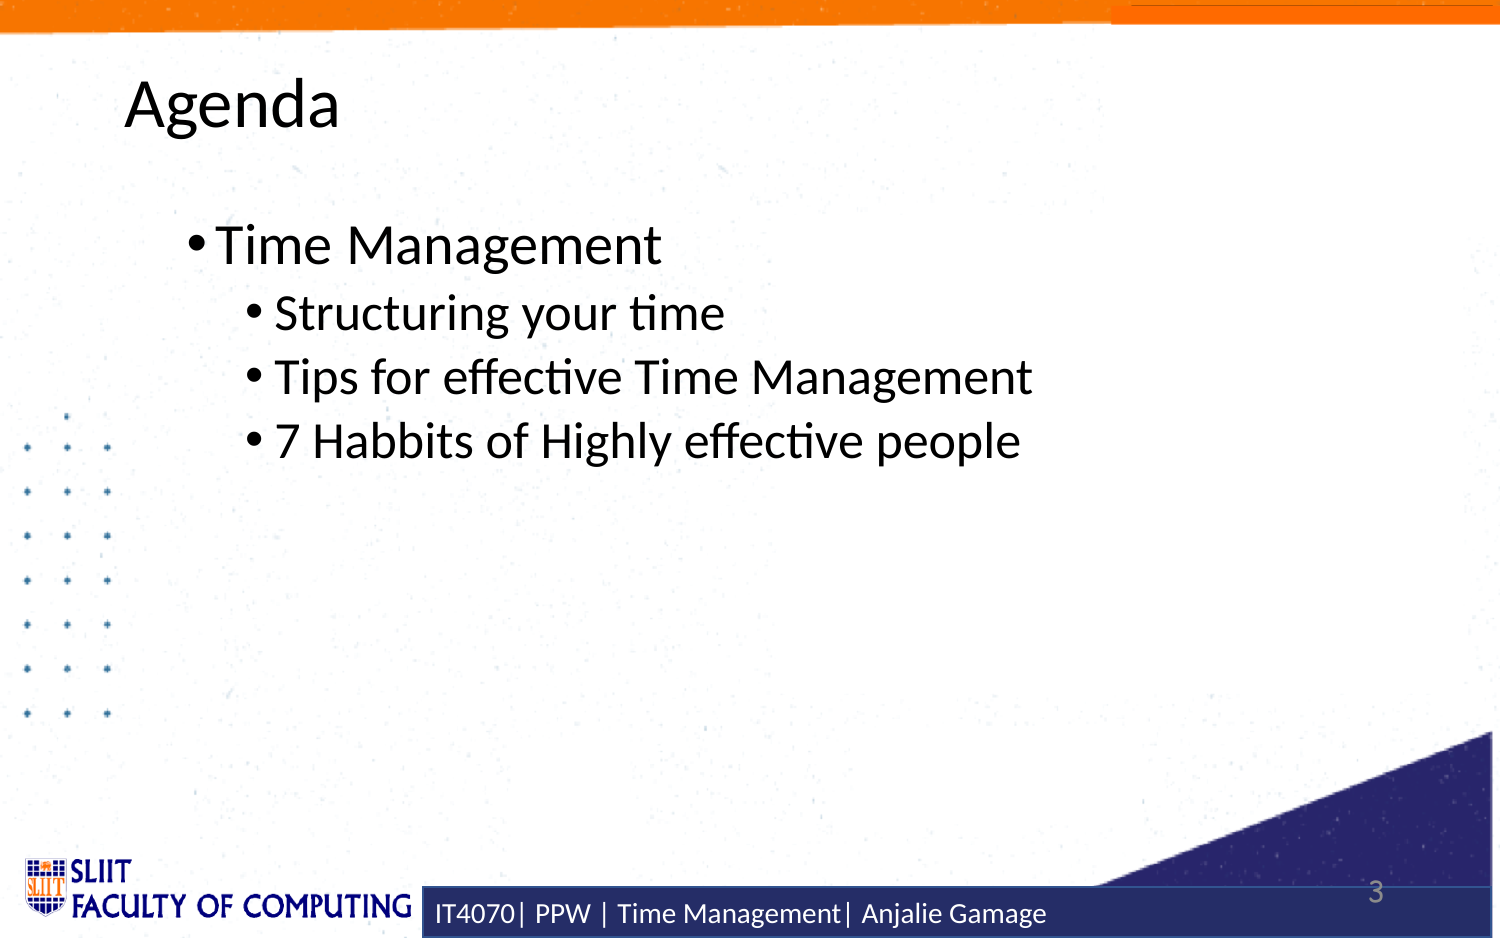

# Agenda
Time Management
Structuring your time
Tips for effective Time Management
7 Habbits of Highly effective people

3